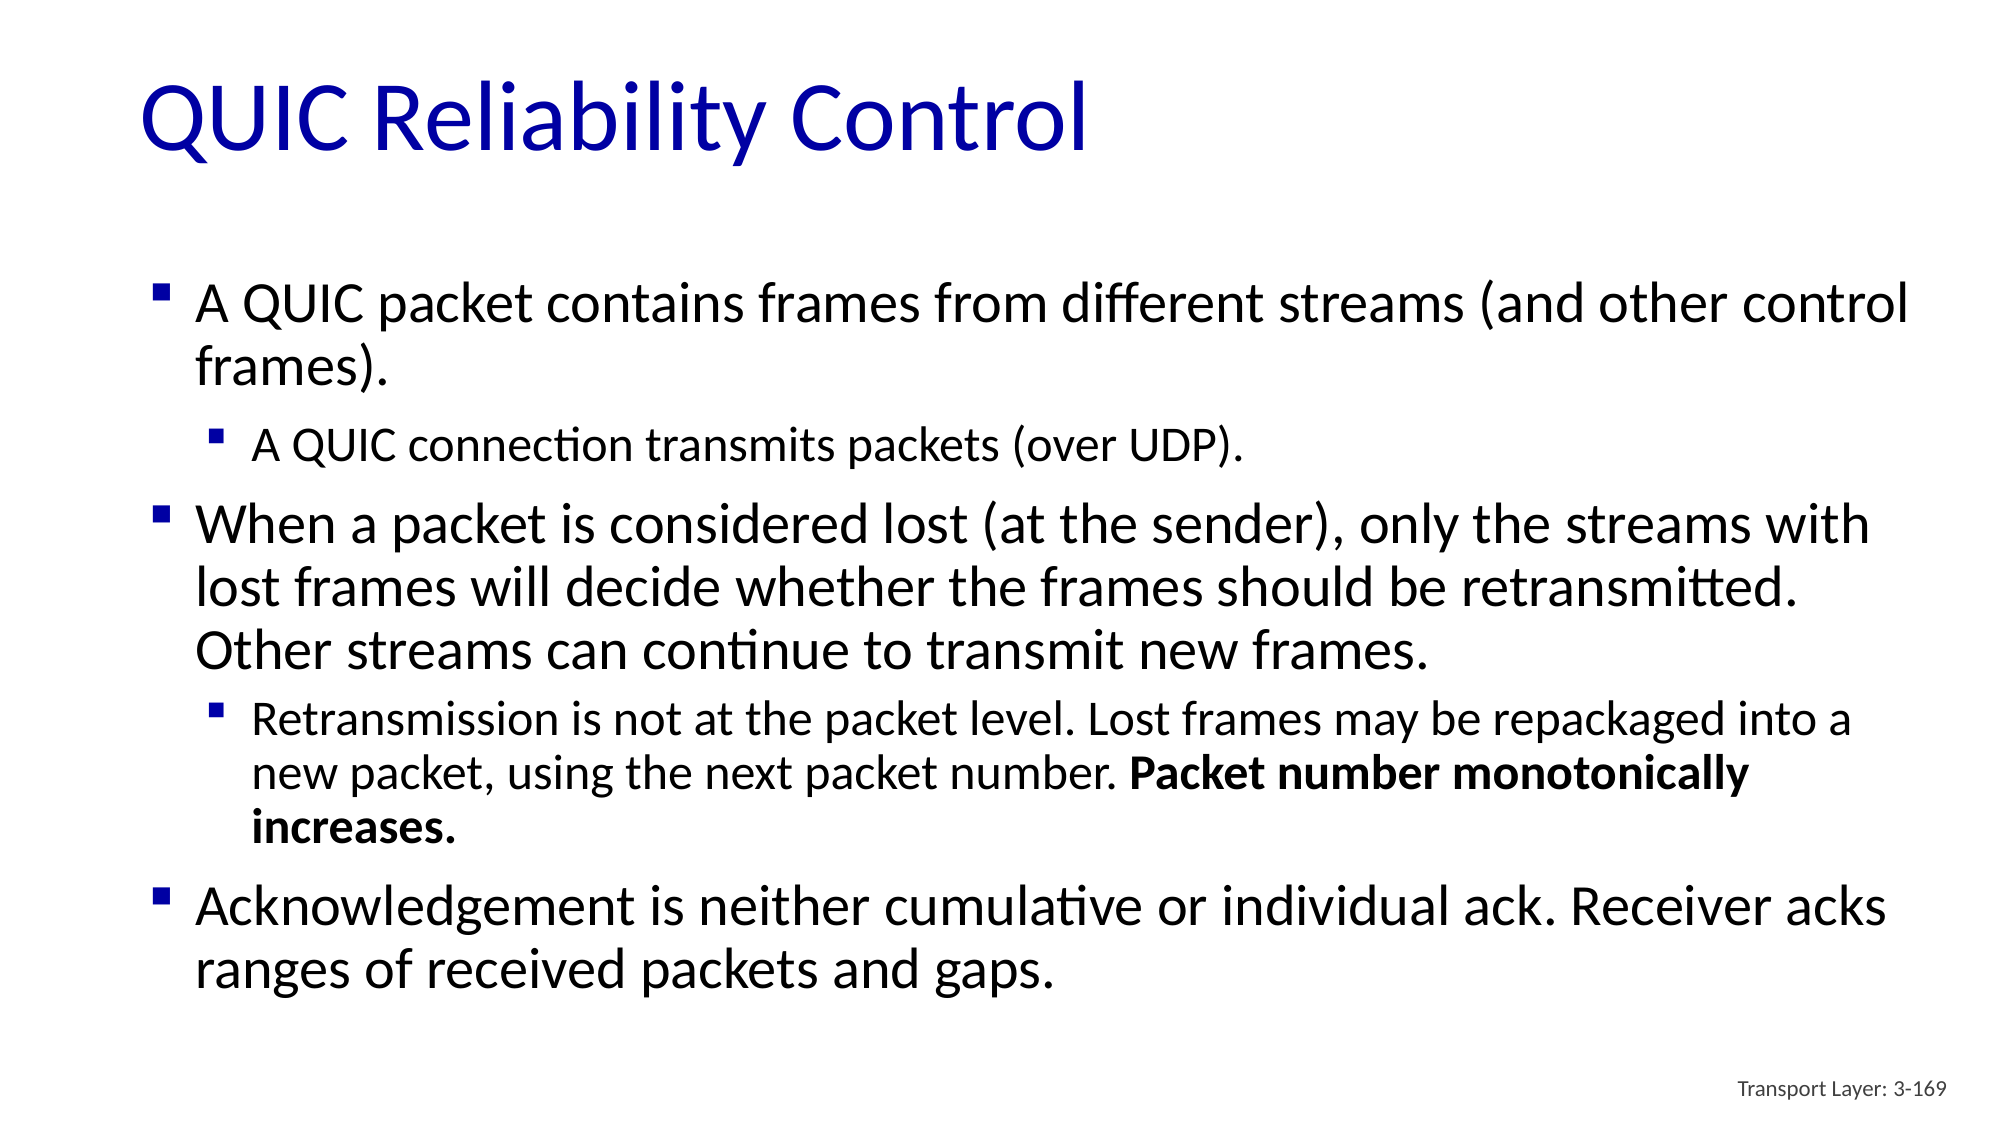

# QUIC Reliability Control
A QUIC packet contains frames from different streams (and other control frames).
A QUIC connection transmits packets (over UDP).
When a packet is considered lost (at the sender), only the streams with lost frames will decide whether the frames should be retransmitted. Other streams can continue to transmit new frames.
Retransmission is not at the packet level. Lost frames may be repackaged into a new packet, using the next packet number. Packet number monotonically increases.
Acknowledgement is neither cumulative or individual ack. Receiver acks ranges of received packets and gaps.

Transport Layer: 3-169